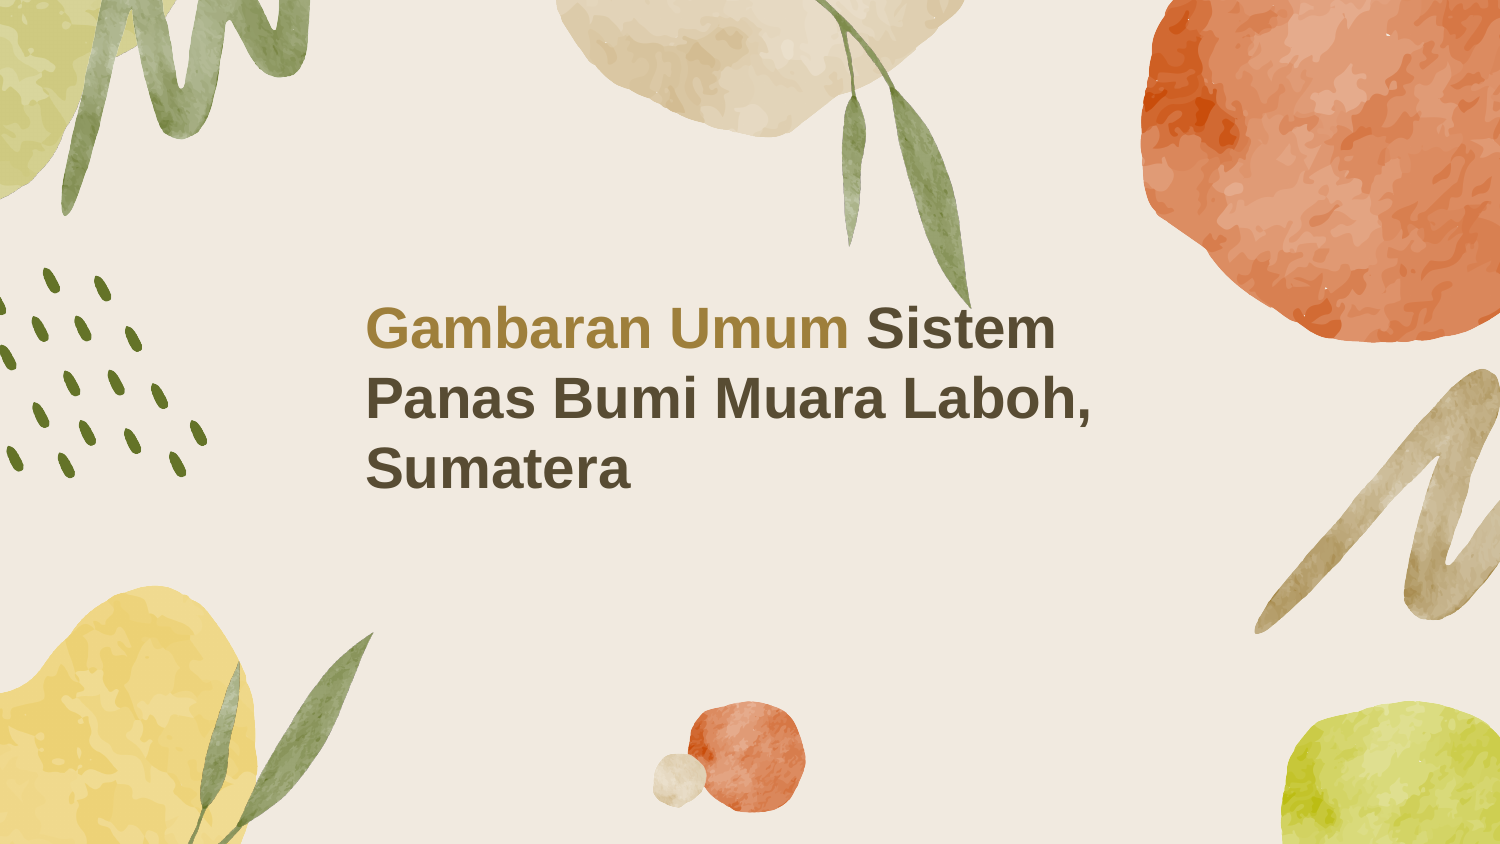

# Gambaran Umum Sistem Panas Bumi Muara Laboh, Sumatera